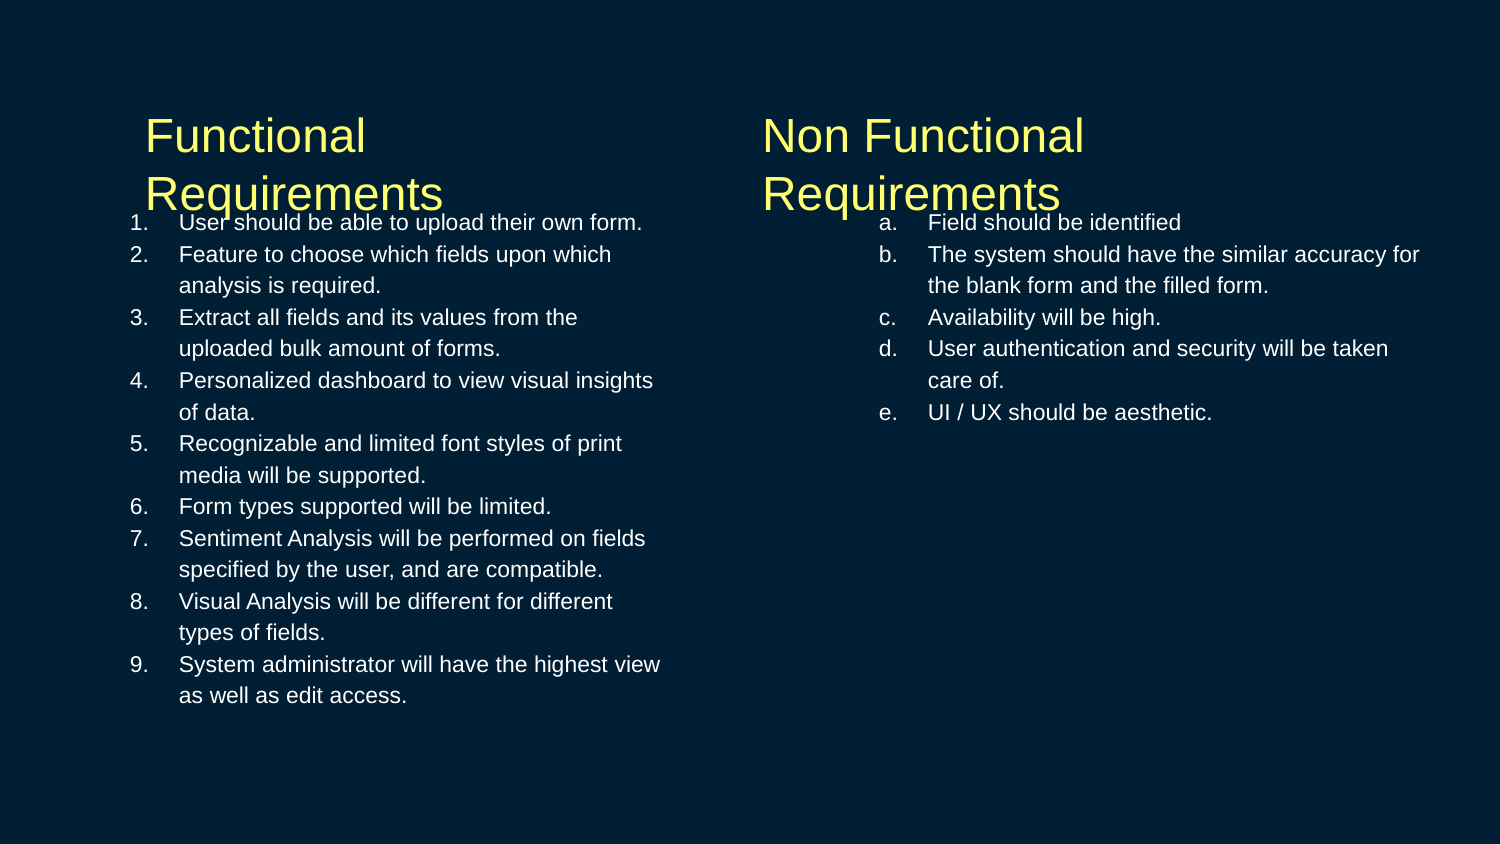

Functional Requirements
Non Functional Requirements
User should be able to upload their own form.
Feature to choose which fields upon which analysis is required.
Extract all fields and its values from the uploaded bulk amount of forms.
Personalized dashboard to view visual insights of data.
Recognizable and limited font styles of print media will be supported.
Form types supported will be limited.
Sentiment Analysis will be performed on fields specified by the user, and are compatible.
Visual Analysis will be different for different types of fields.
System administrator will have the highest view as well as edit access.
Field should be identified
The system should have the similar accuracy for the blank form and the filled form.
Availability will be high.
User authentication and security will be taken care of.
UI / UX should be aesthetic.